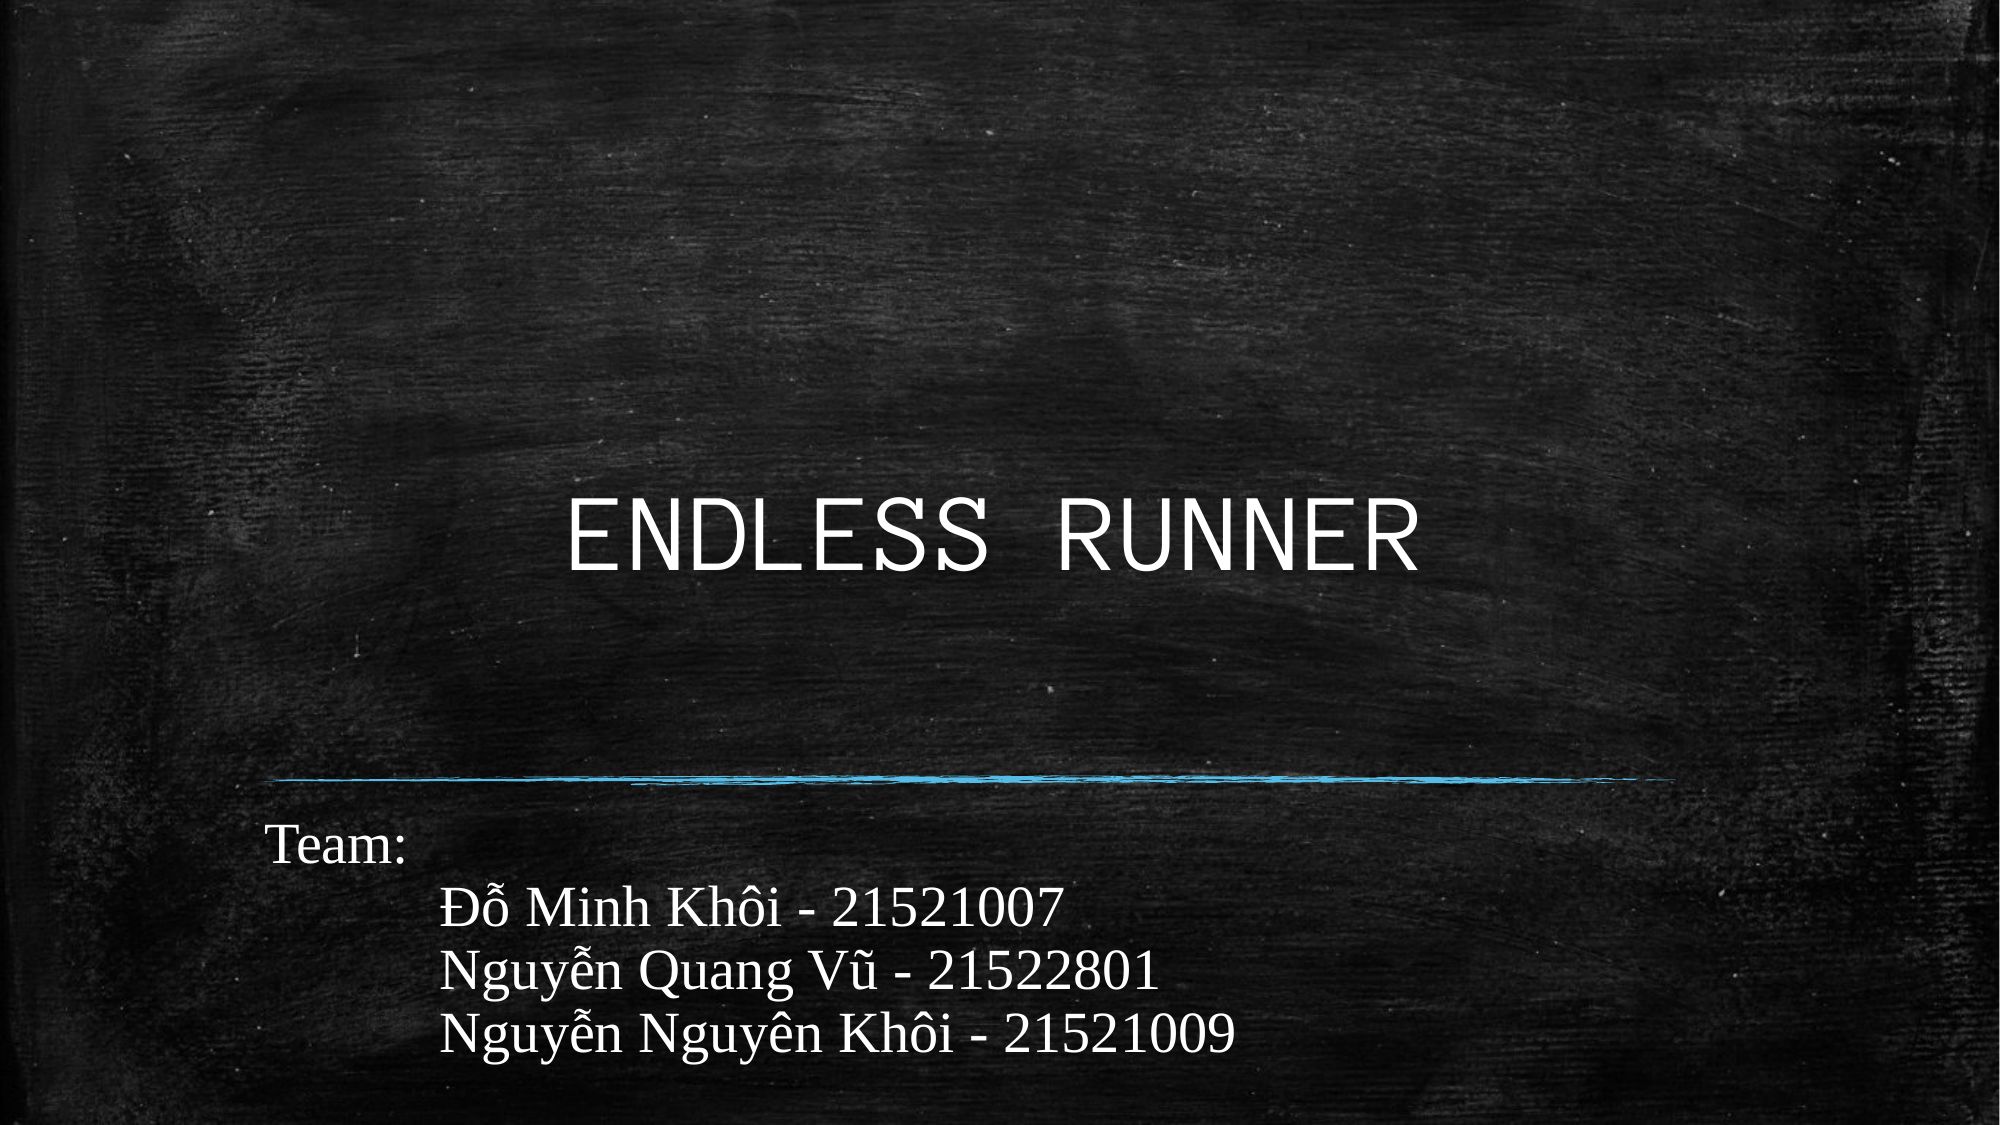

# ENDLESS RUNNER
Team:
   Đỗ Minh Khôi - 21521007
   Nguyễn Quang Vũ - 21522801
   Nguyễn Nguyên Khôi - 21521009